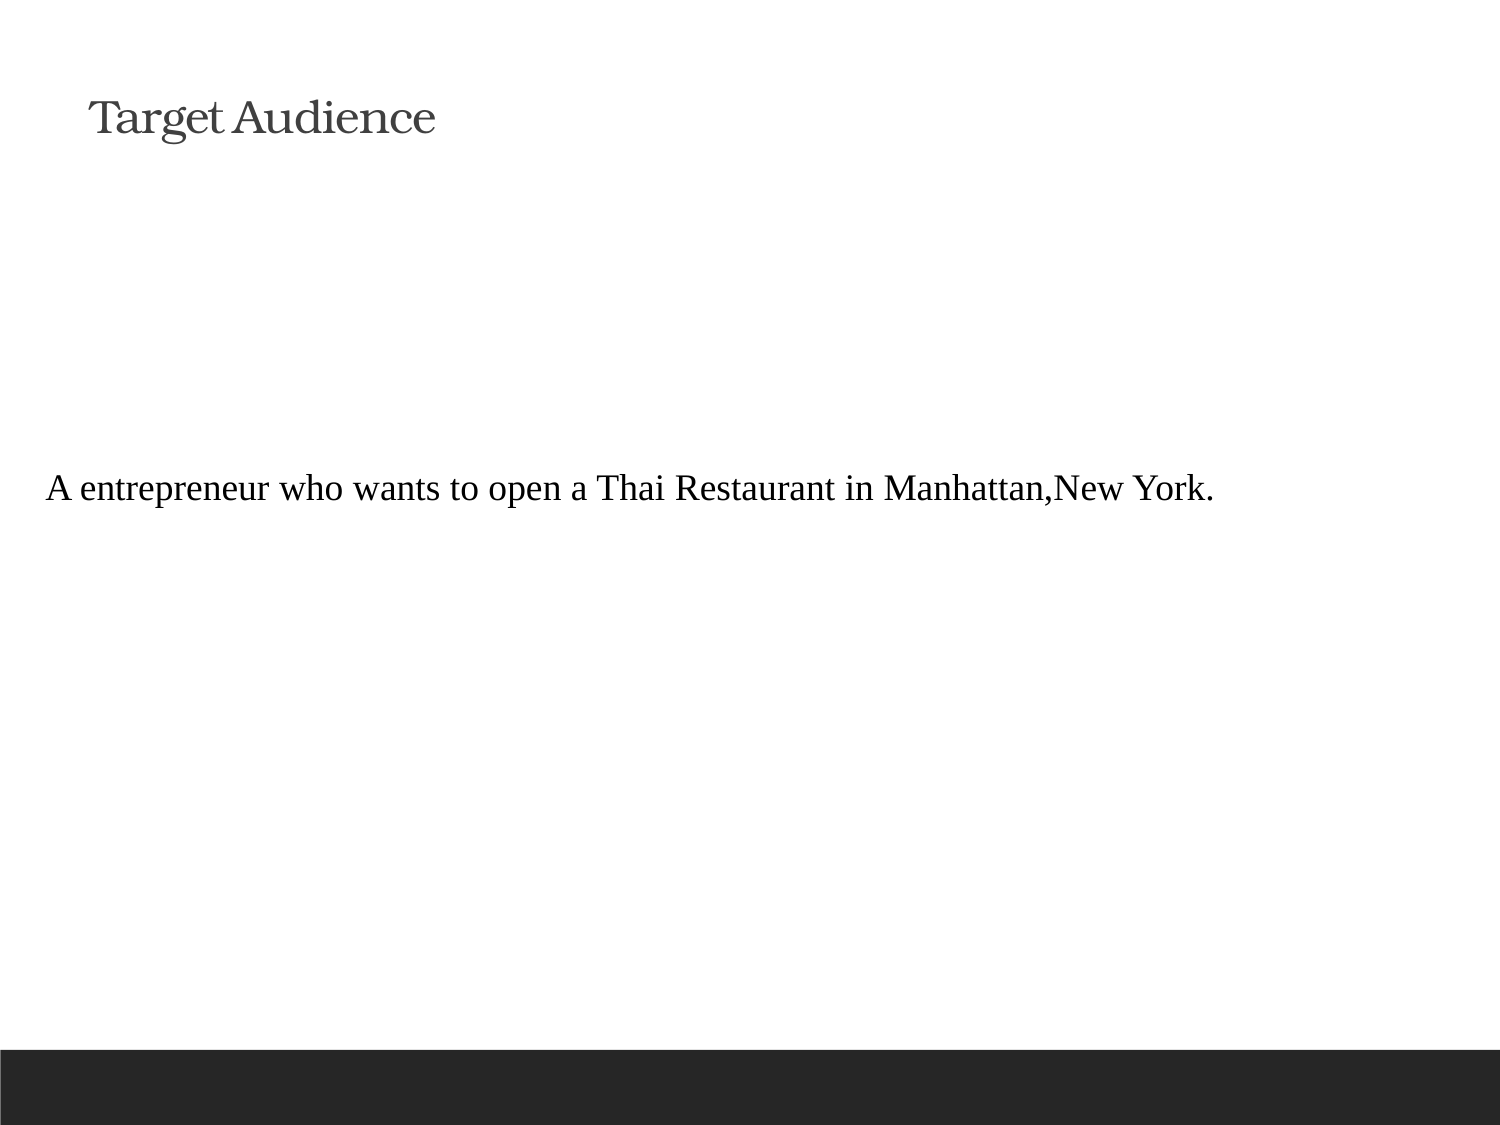

Target Audience

 A entrepreneur who wants to open a Thai Restaurant in Manhattan,New York.